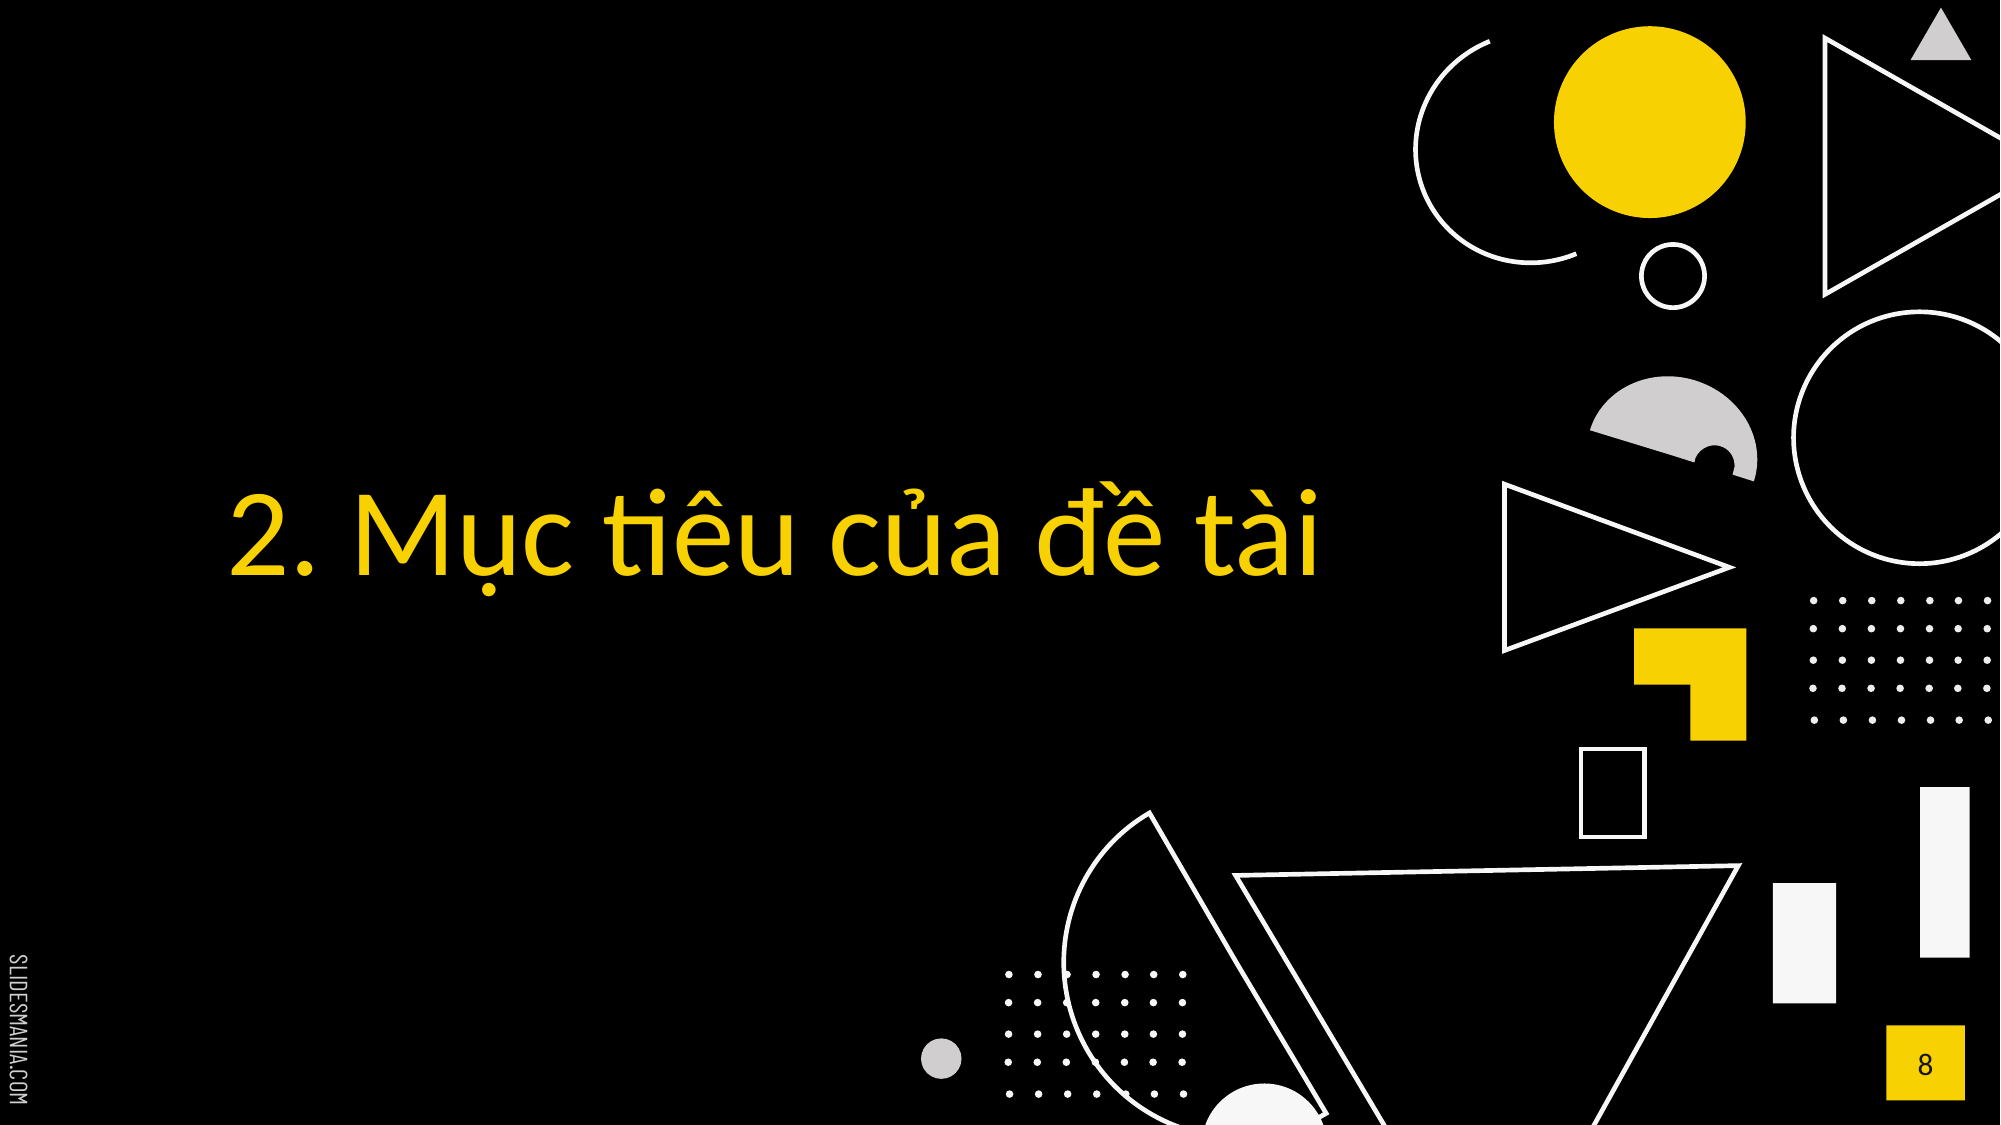

# 2. Mục tiêu của đề tài
8